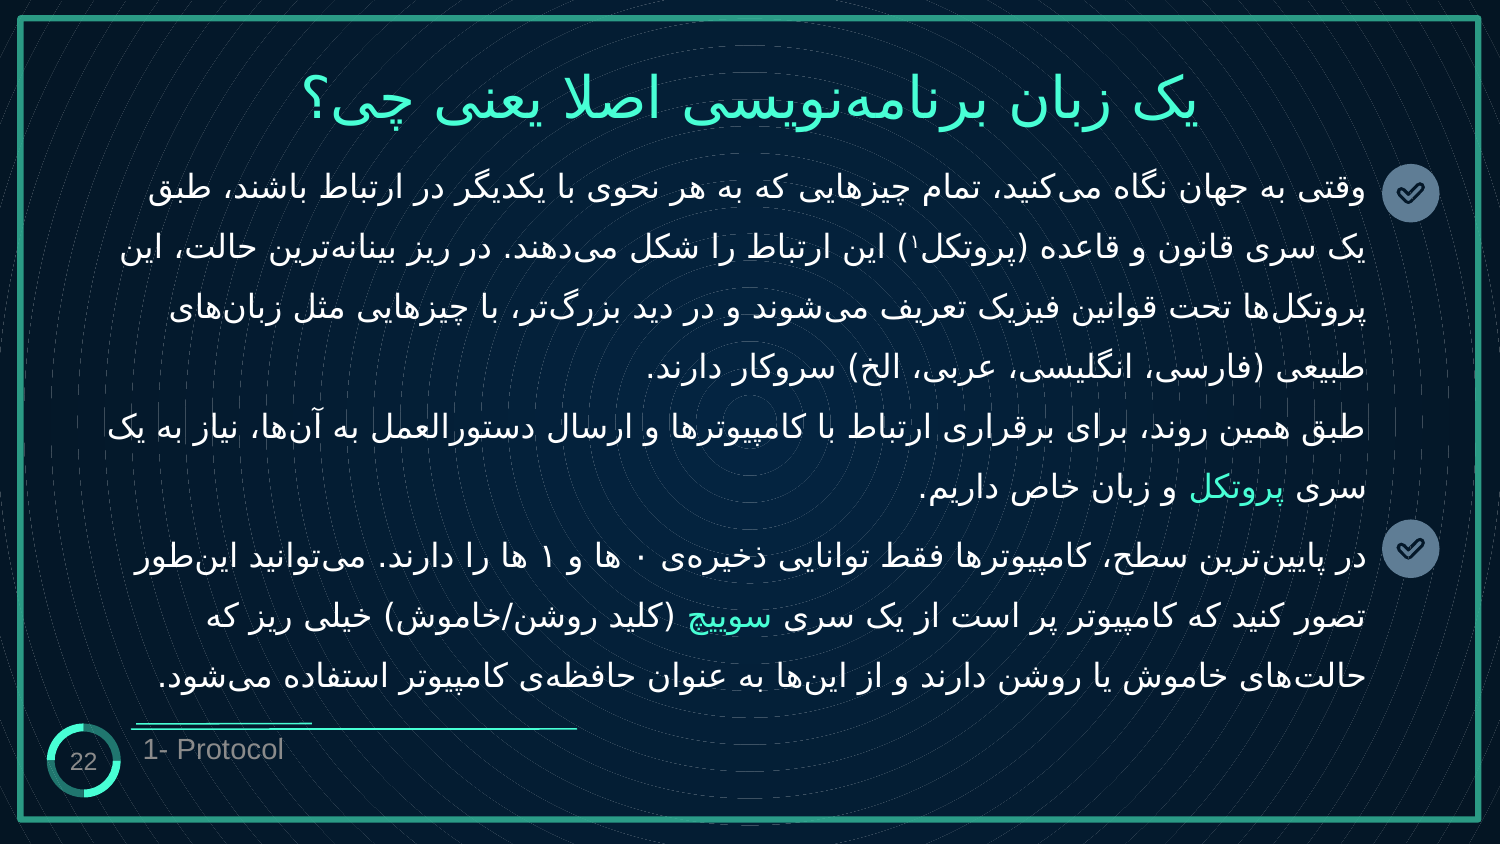

# یک زبان برنامه‌نویسی اصلا یعنی چی؟

وقتی به جهان نگاه می‌کنید، تمام چیزهایی که به هر نحوی با یکدیگر در ارتباط باشند، طبق یک سری قانون و قاعده (پروتکل۱) این ارتباط را شکل می‌دهند. در ریز بینانه‌ترین حالت، این پروتکل‌ها تحت قوانین فیزیک تعریف می‌شوند و در دید بزرگ‌تر، با چیزهایی مثل زبان‌های طبیعی (فارسی، انگلیسی، عربی، الخ) سروکار دارند.
طبق همین روند، برای برقراری ارتباط با کامپیوترها و ارسال دستورالعمل به آن‌ها، نیاز به یک سری پروتکل و زبان خاص داریم.
در پایین‌ترین سطح، کامپیوترها فقط توانایی ذخیره‌ی ۰ ها و ۱ ها را دارند. می‌توانید این‌طور تصور کنید که کامپیوتر پر است از یک سری سوییچ (کلید روشن/خاموش) خیلی ریز که حالت‌های خاموش یا روشن دارند و از این‌ها به عنوان حافظه‌ی کامپیوتر استفاده می‌شود.

22
1- Protocol